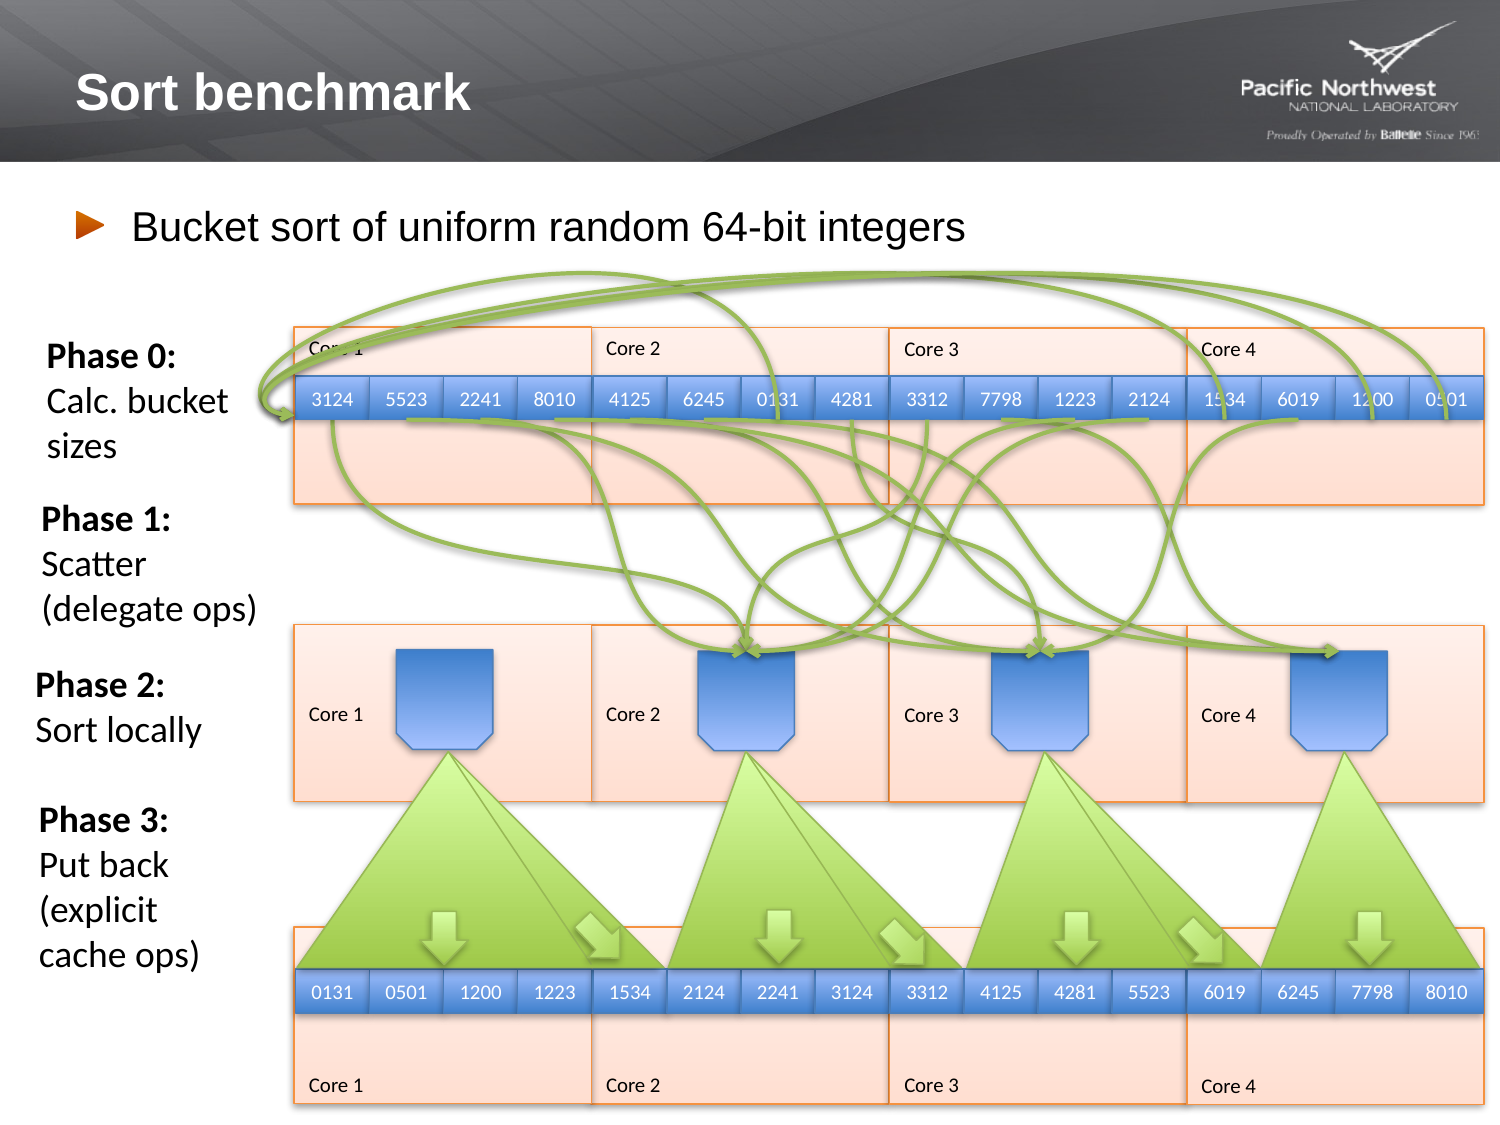

# Sort benchmark
Bucket sort of uniform random 64-bit integers
Phase 0:
Calc. bucket sizes
Core 1
Core 2
Core 3
Core 4
3124
5523
2241
8010
4125
6245
0131
4281
3312
7798
1223
2124
1534
6019
1200
0501
Core 1
Core 2
Core 3
Core 4

Core 1
Core 2
Core 3
Core 4
0131
0501
1200
1223
1534
2124
2241
3124
3312
4125
4281
5523
6019
6245
7798
8010
Phase 1:
Scatter
(delegate ops)
Phase 2:
Sort locally
Phase 3:
Put back (explicit cache ops)